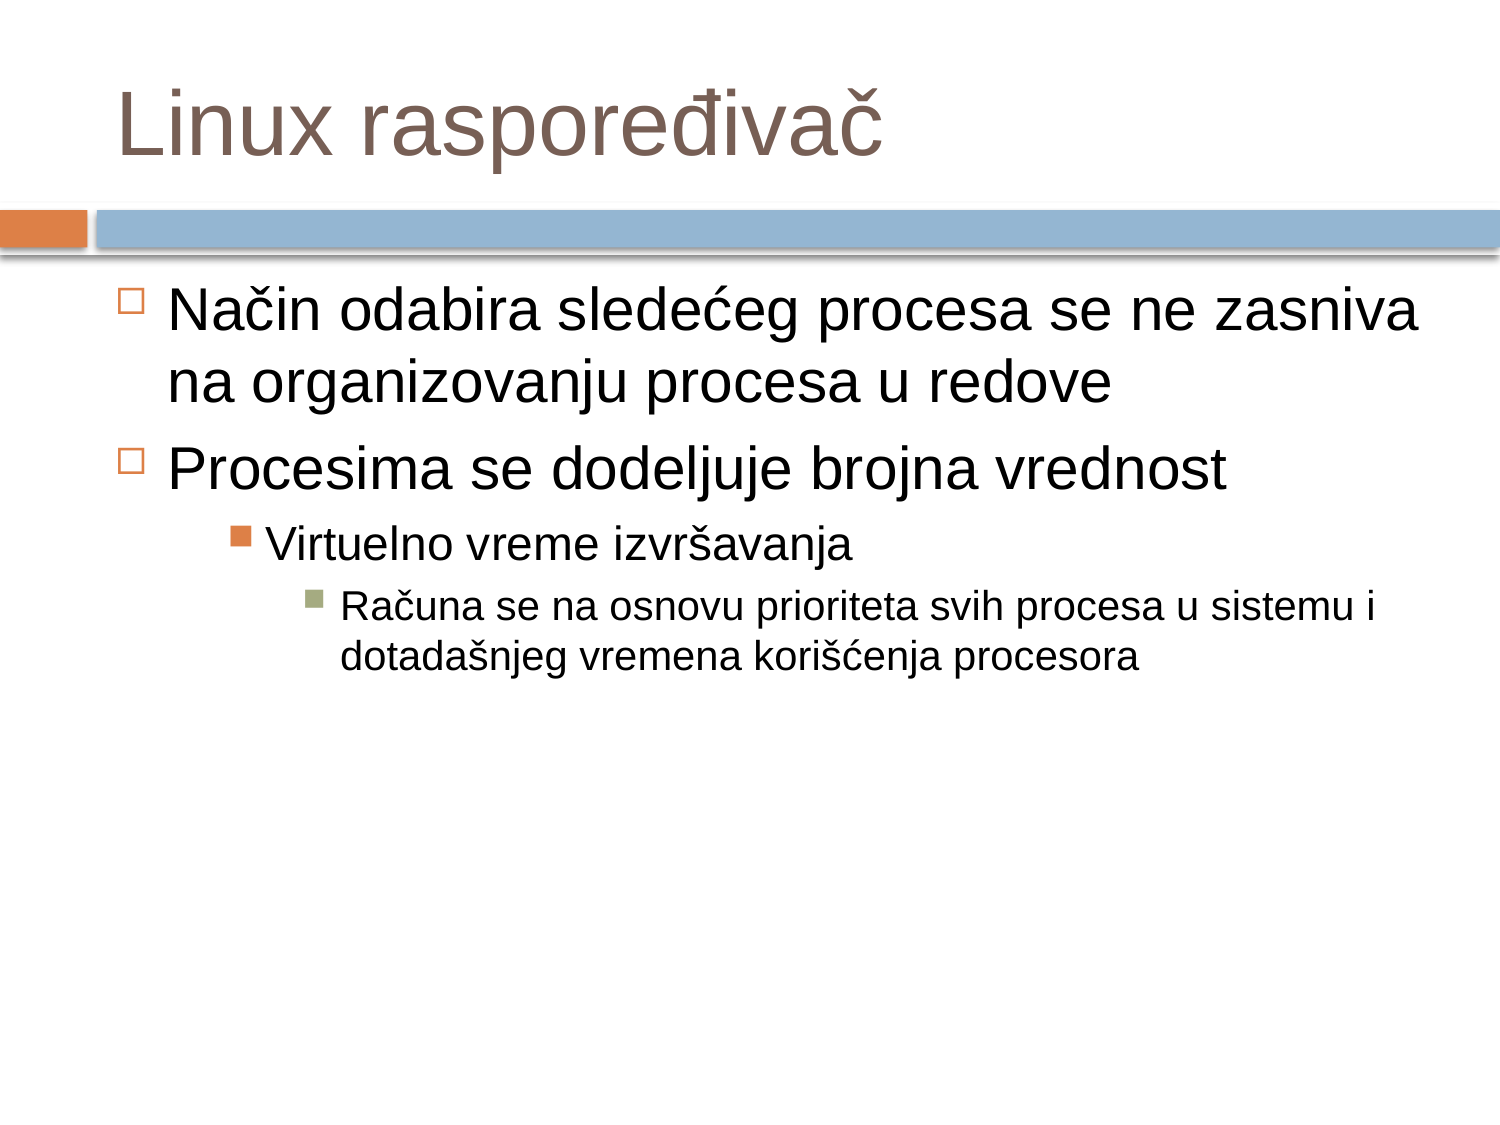

# Linux raspoređivač
Način odabira sledećeg procesa se ne zasniva na organizovanju procesa u redove
Procesima se dodeljuje brojna vrednost
Virtuelno vreme izvršavanja
Računa se na osnovu prioriteta svih procesa u sistemu i dotadašnjeg vremena korišćenja procesora